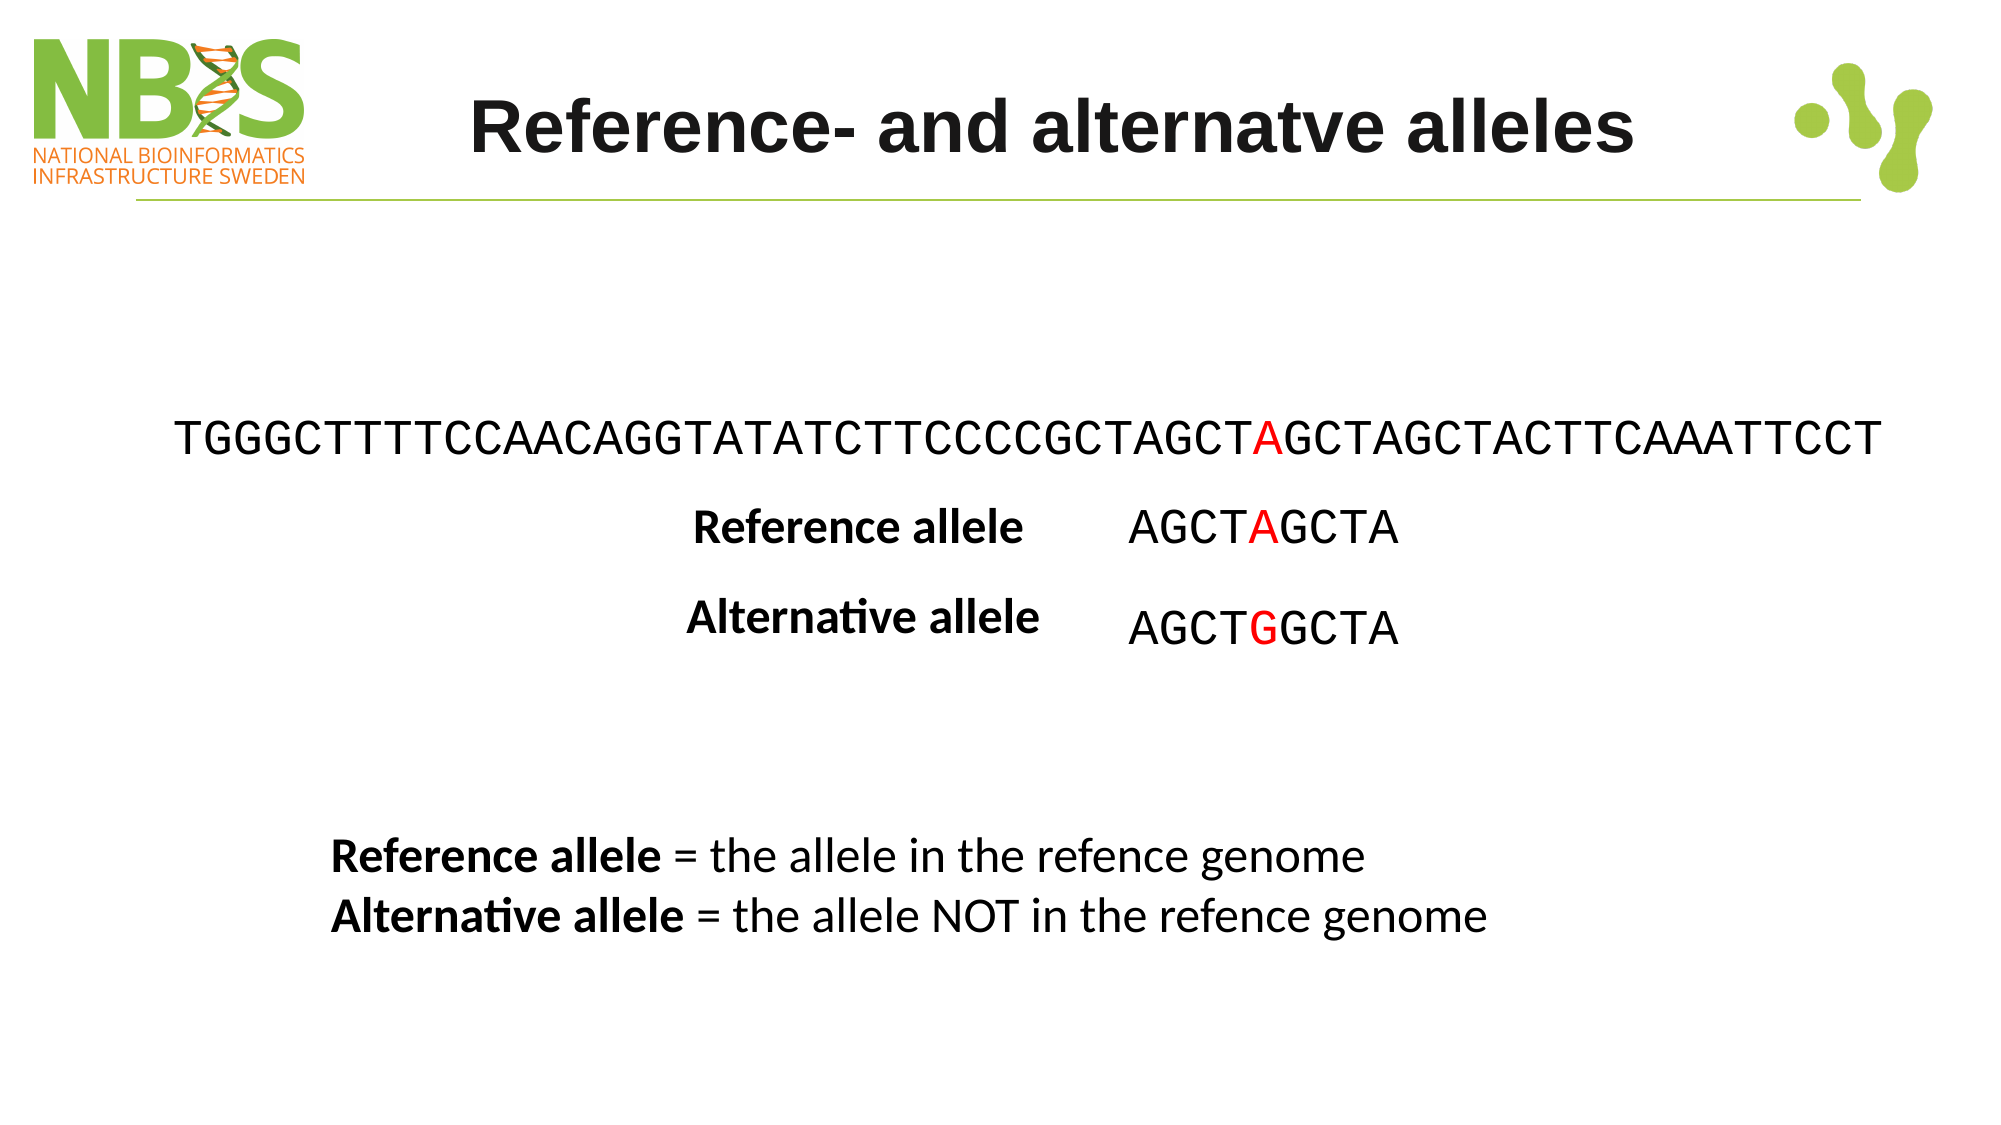

# Reference- and alternatve alleles
TGGGCTTTTCCAACAGGTATATCTTCCCCGCTAGCTAGCTAGCTACTTCAAATTCCT
Reference allele
AGCTAGCTA
Alternative allele
AGCTGGCTA
Reference allele = the allele in the refence genome
Alternative allele = the allele NOT in the refence genome